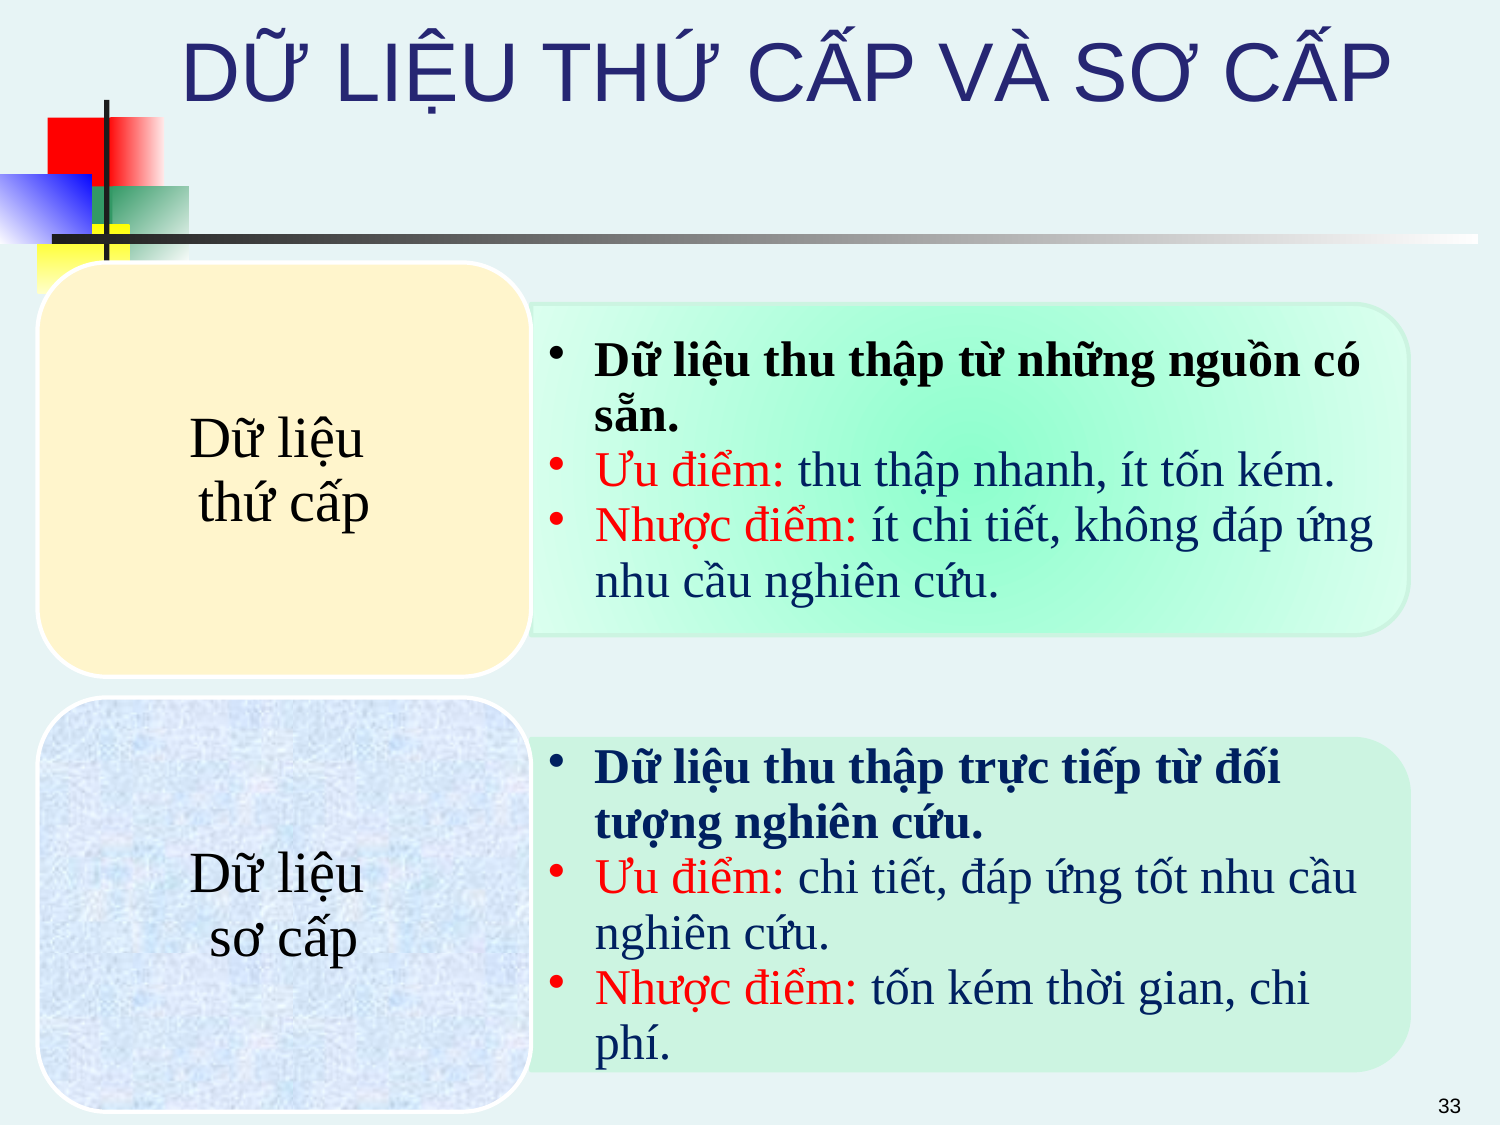

# DỮ LIỆU THỨ CẤP VÀ SƠ CẤP
Dữ liệu
thứ cấp
Dữ liệu thu thập từ những nguồn có sẵn.
Nhược điểm: ít chi tiết, không đáp ứng nhu cầu nghiên cứu.
Dữ liệu
sơ cấp
Dữ liệu thu thập trực tiếp từ đối tượng nghiên cứu.
Ưu điểm: thu thập nhanh, ít tốn kém.
Ưu điểm: chi tiết, đáp ứng tốt nhu cầu nghiên cứu.
Nhược điểm: tốn kém thời gian, chi phí.
33